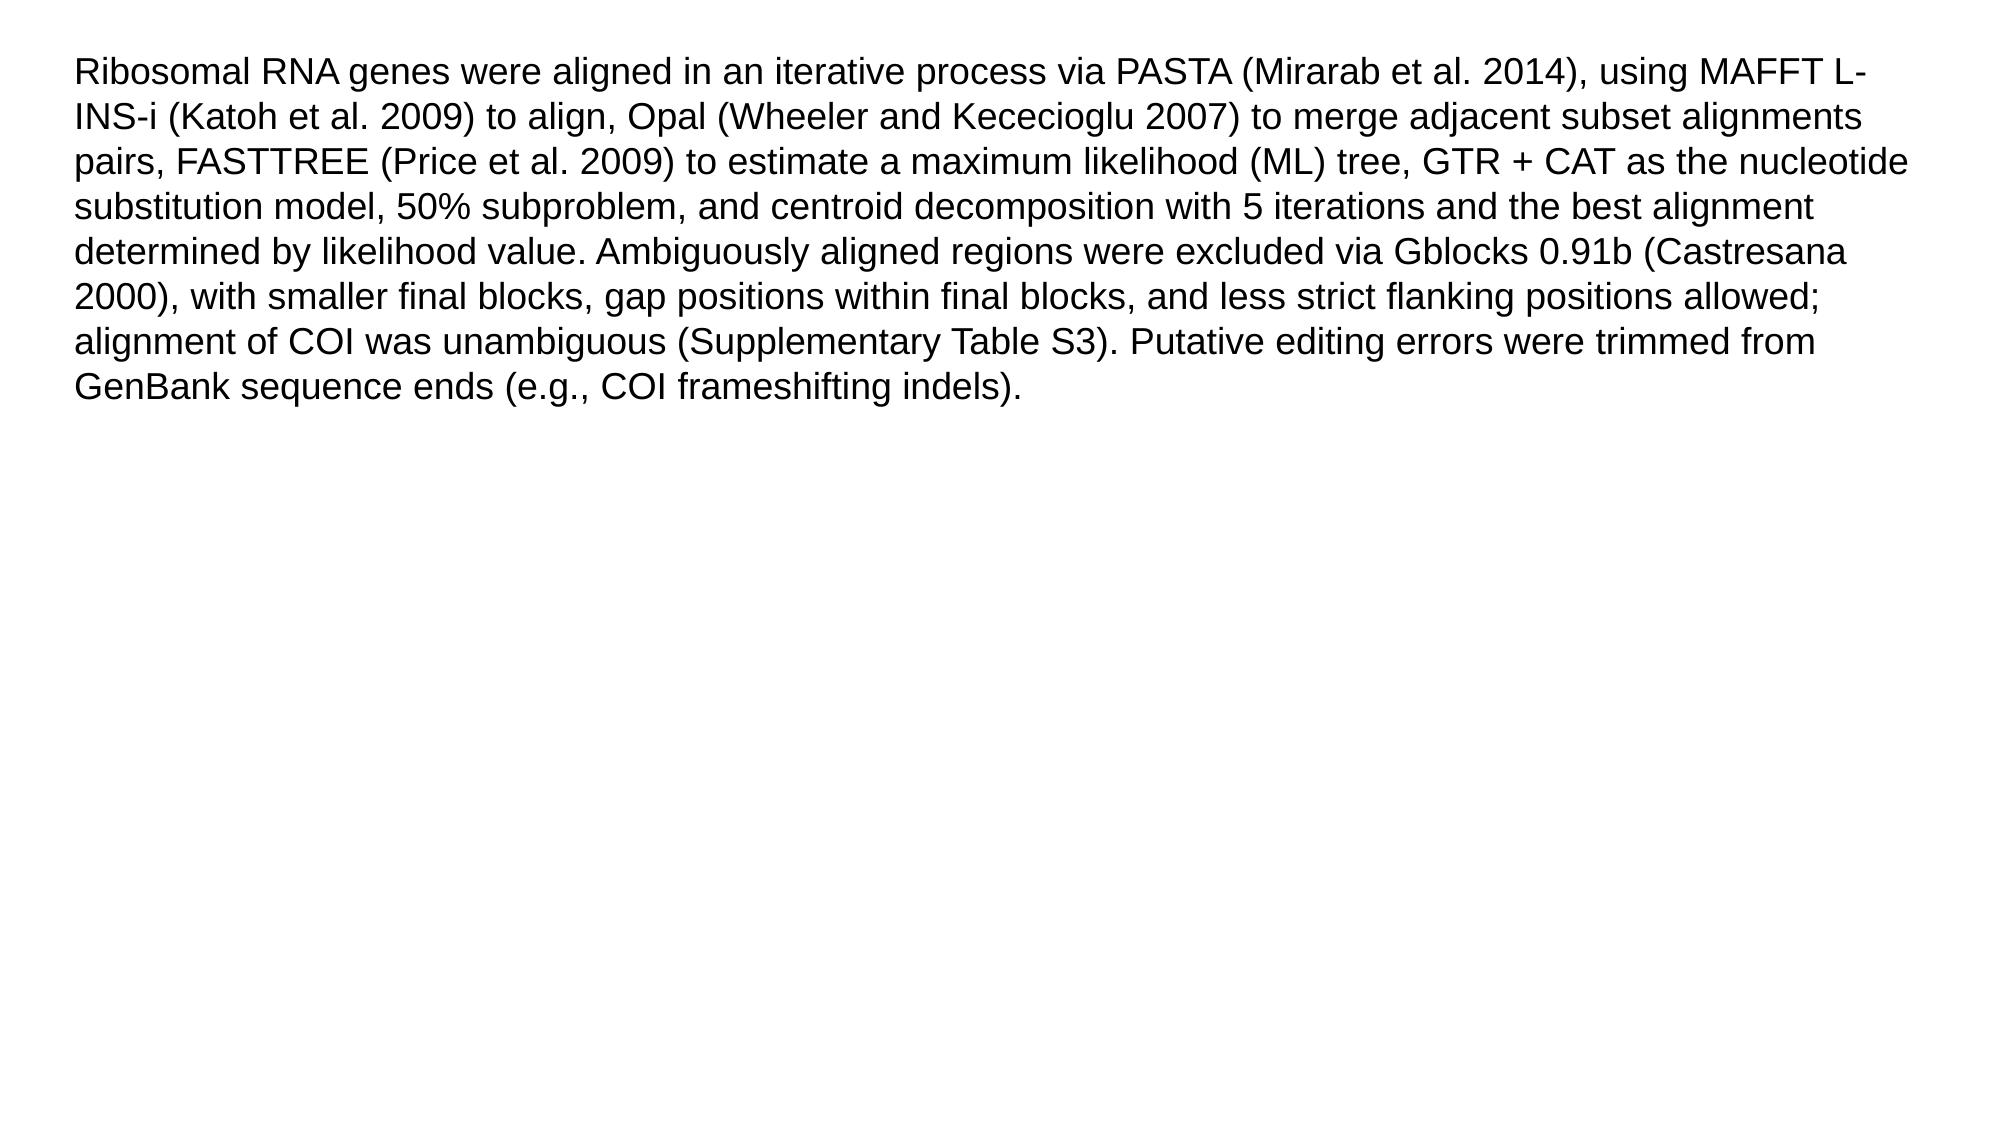

Ribosomal RNA genes were aligned in an iterative process via PASTA (Mirarab et al. 2014), using MAFFT L-INS-i (Katoh et al. 2009) to align, Opal (Wheeler and Kececioglu 2007) to merge adjacent subset alignments pairs, FASTTREE (Price et al. 2009) to estimate a maximum likelihood (ML) tree, GTR + CAT as the nucleotide substitution model, 50% subproblem, and centroid decomposition with 5 iterations and the best alignment determined by likelihood value. Ambiguously aligned regions were excluded via Gblocks 0.91b (Castresana 2000), with smaller final blocks, gap positions within final blocks, and less strict flanking positions allowed; alignment of COI was unambiguous (Supplementary Table S3). Putative editing errors were trimmed from GenBank sequence ends (e.g., COI frameshifting indels).